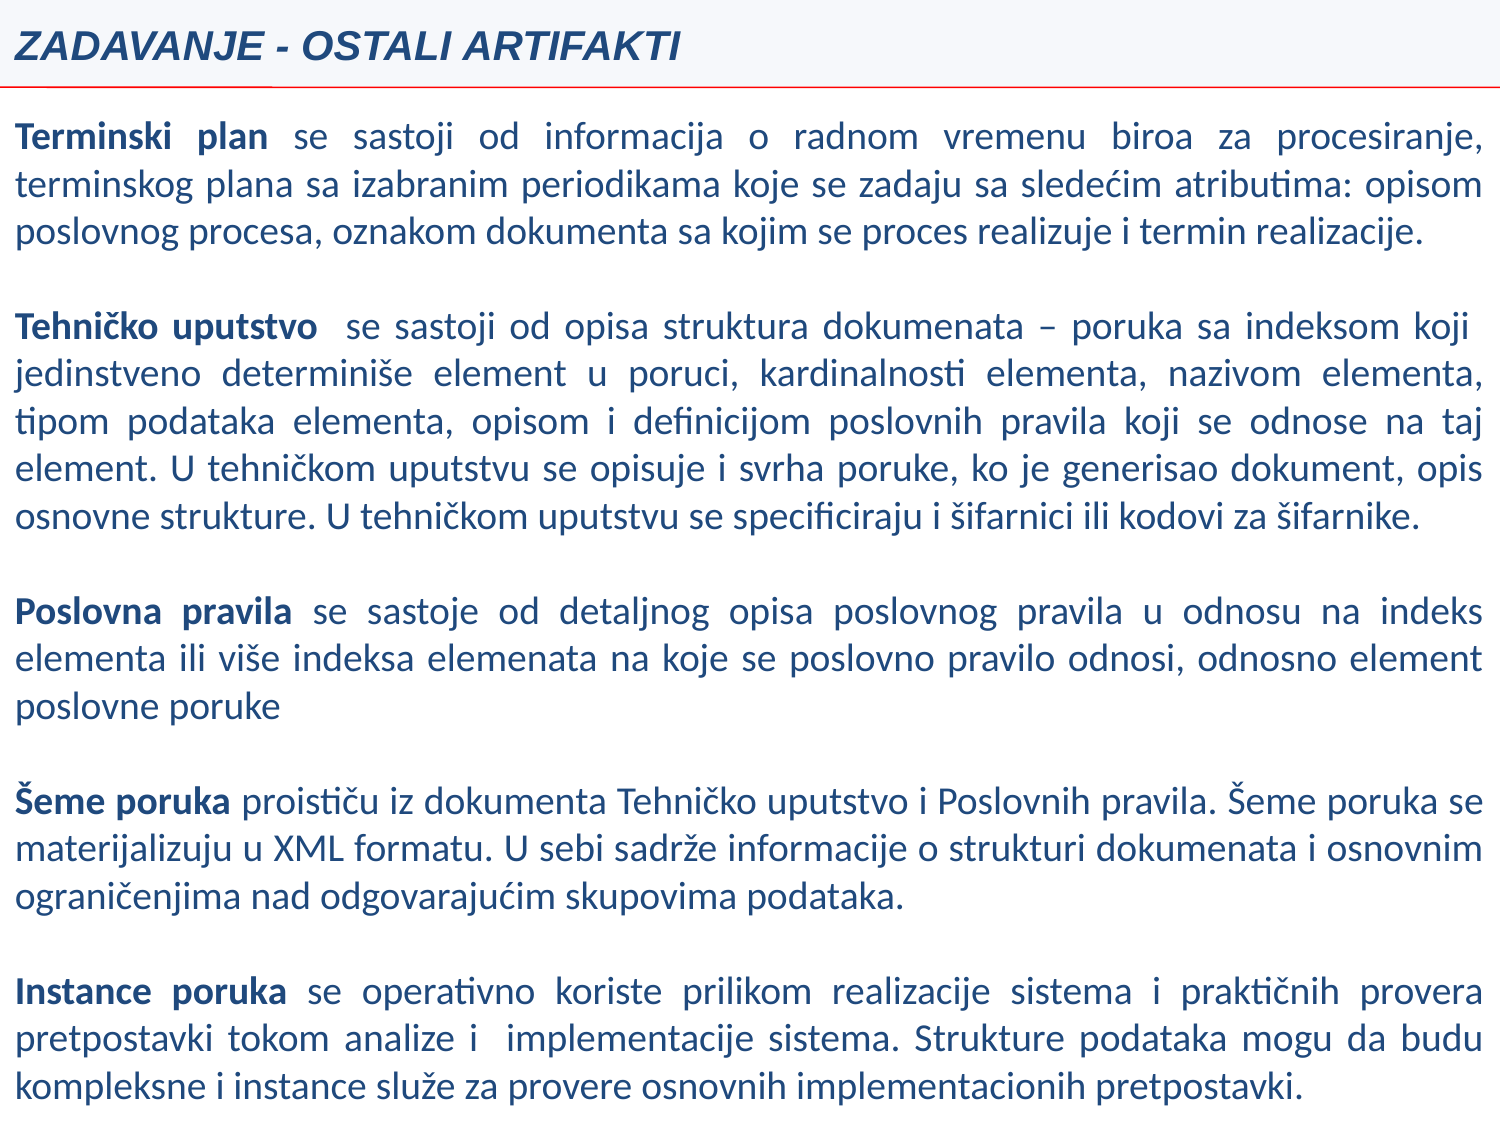

# Zadavanje - Ostali artifakti
Terminski plan se sastoji od informacija o radnom vremenu biroa za procesiranje, terminskog plana sa izabranim periodikama koje se zadaju sa sledećim atributima: opisom poslovnog procesa, oznakom dokumenta sa kojim se proces realizuje i termin realizacije.

Tehničko uputstvo  se sastoji od opisa struktura dokumenata – poruka sa indeksom koji  jedinstveno determiniše element u poruci, kardinalnosti elementa, nazivom elementa, tipom podataka elementa, opisom i definicijom poslovnih pravila koji se odnose na taj element. U tehničkom uputstvu se opisuje i svrha poruke, ko je generisao dokument, opis osnovne strukture. U tehničkom uputstvu se specificiraju i šifarnici ili kodovi za šifarnike.

Poslovna pravila se sastoje od detaljnog opisa poslovnog pravila u odnosu na indeks elementa ili više indeksa elemenata na koje se poslovno pravilo odnosi, odnosno element poslovne poruke

Šeme poruka proističu iz dokumenta Tehničko uputstvo i Poslovnih pravila. Šeme poruka se materijalizuju u XML formatu. U sebi sadrže informacije o strukturi dokumenata i osnovnim ograničenjima nad odgovarajućim skupovima podataka.

Instance poruka se operativno koriste prilikom realizacije sistema i praktičnih provera pretpostavki tokom analize i  implementacije sistema. Strukture podataka mogu da budu kompleksne i instance služe za provere osnovnih implementacionih pretpostavki.